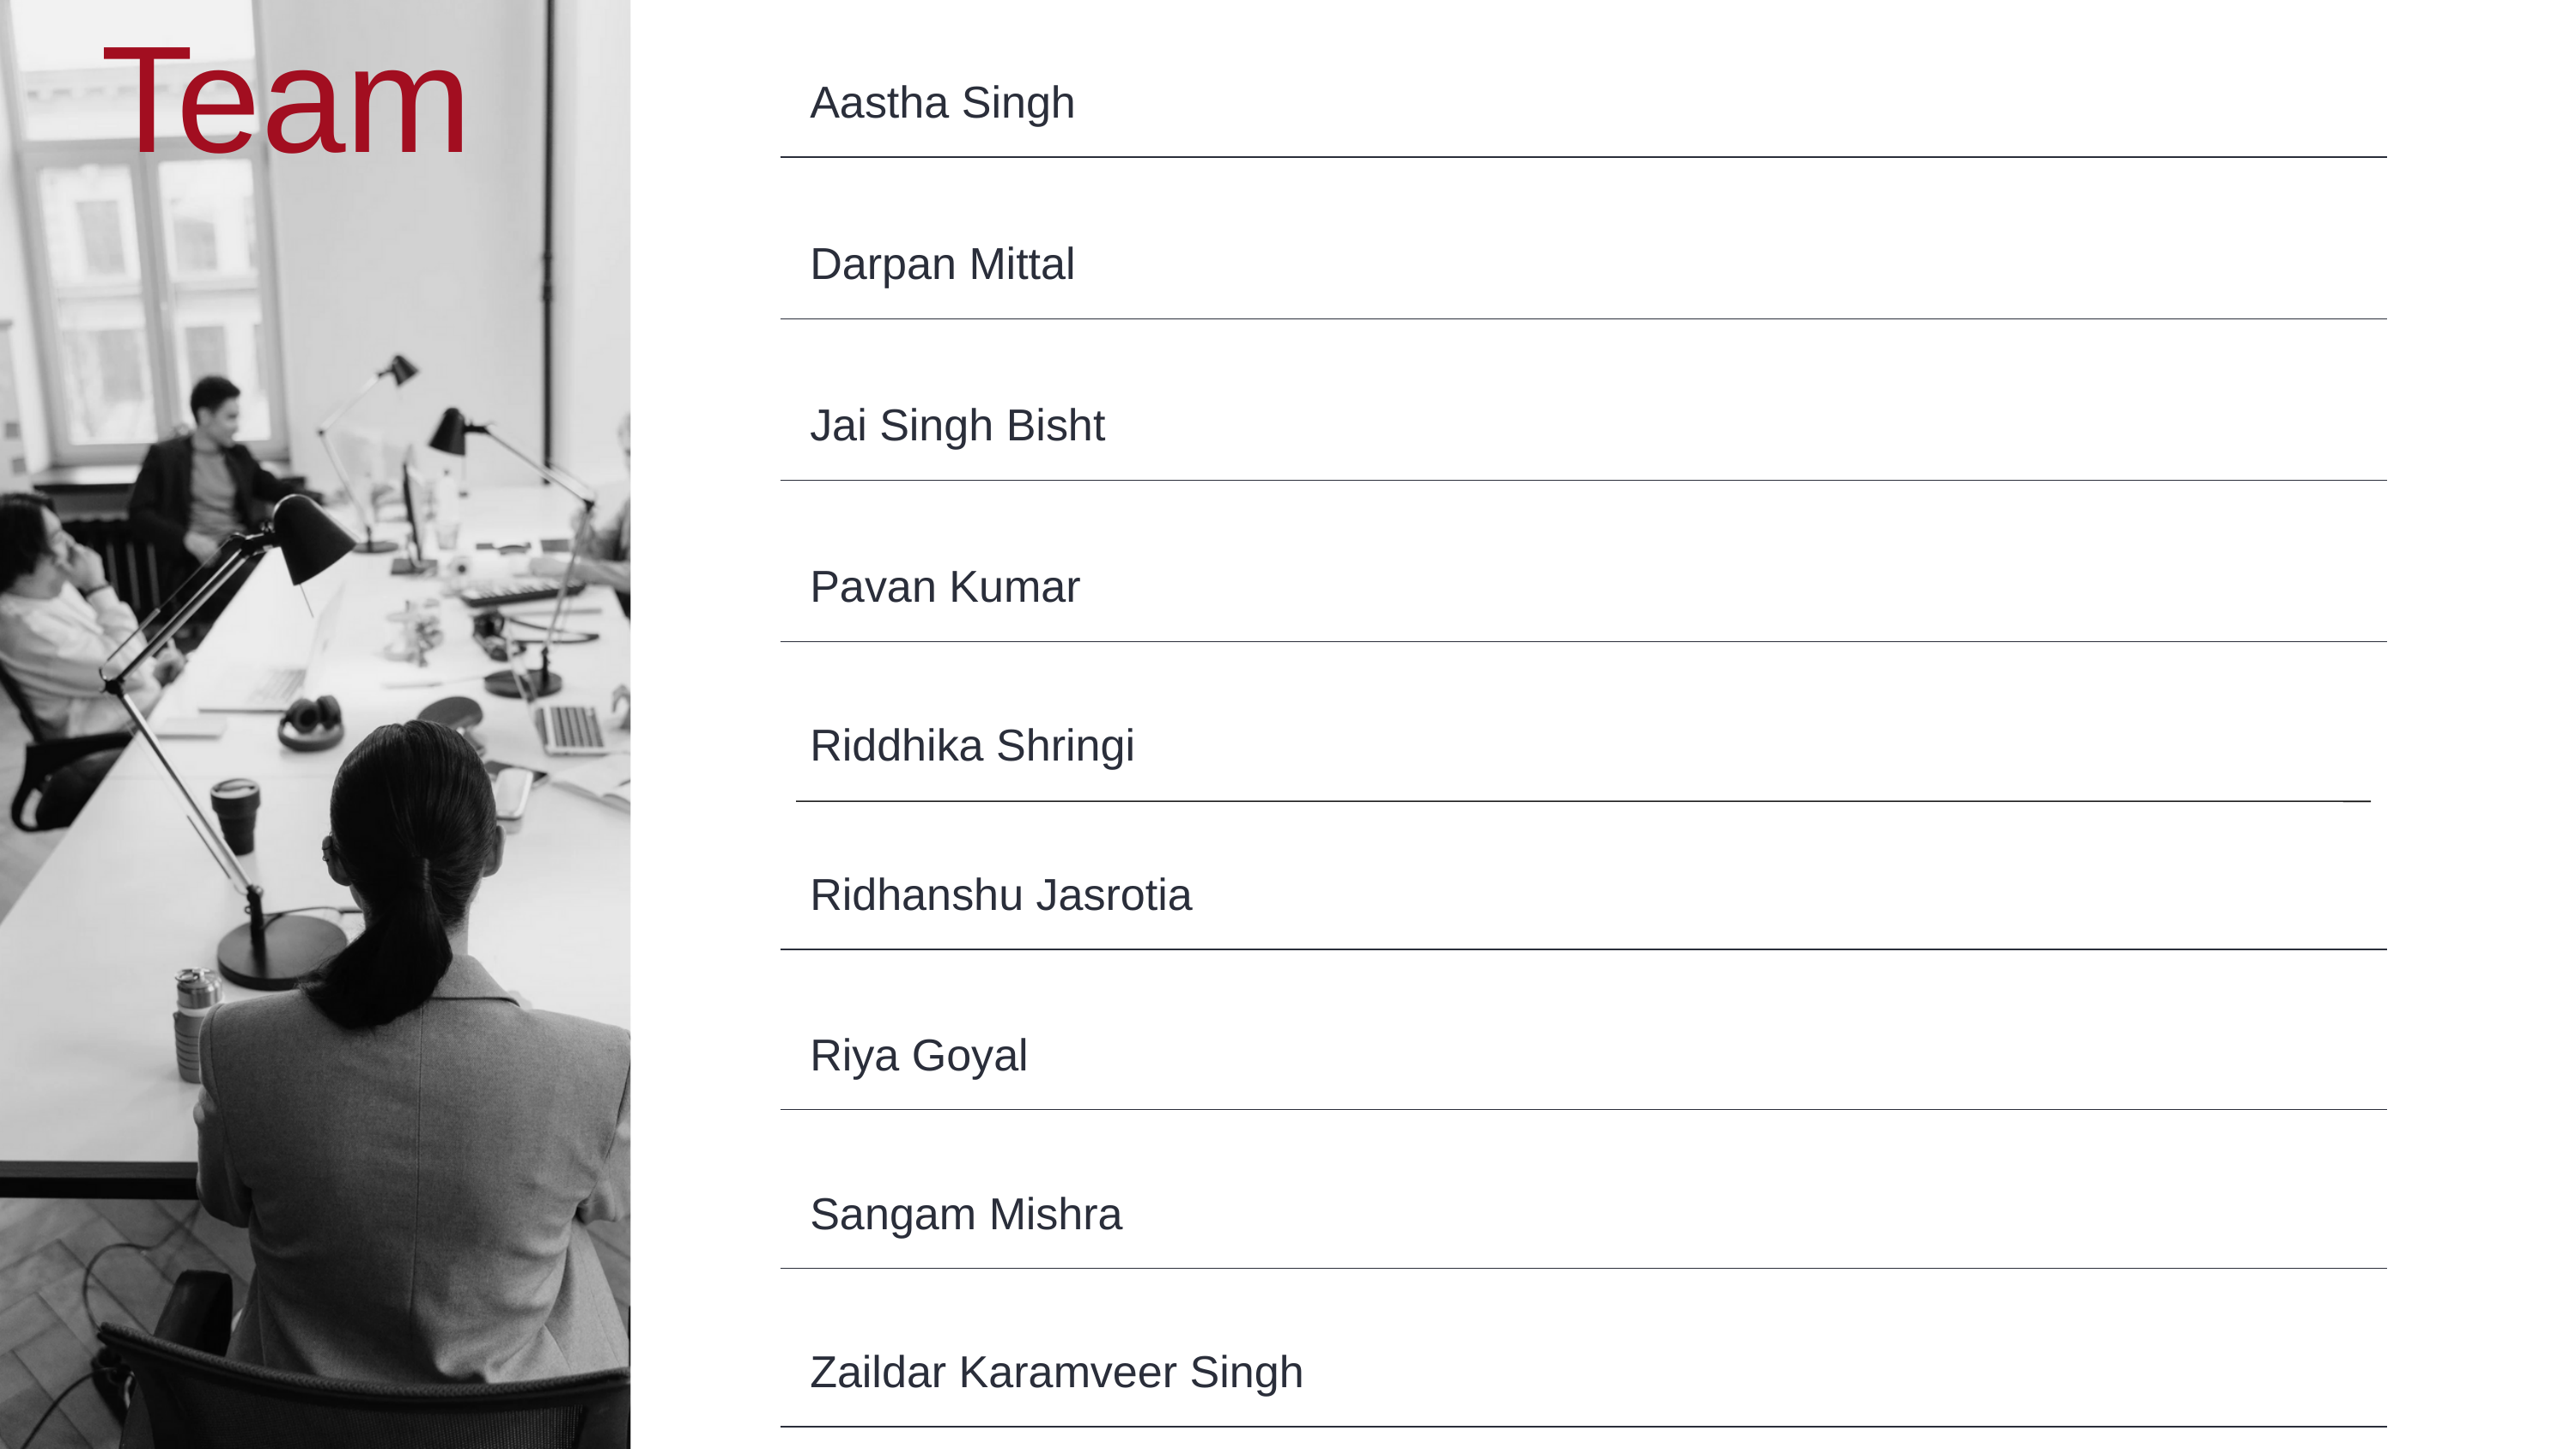

Team
| Aastha Singh |
| --- |
| Darpan Mittal |
| Jai Singh Bisht |
| Pavan Kumar |
| Riddhika Shringi |
| Ridhanshu Jasrotia |
| --- |

| Riya Goyal |
| --- |
| Sangam Mishra |
| --- |
| Zaildar Karamveer Singh |
| --- |